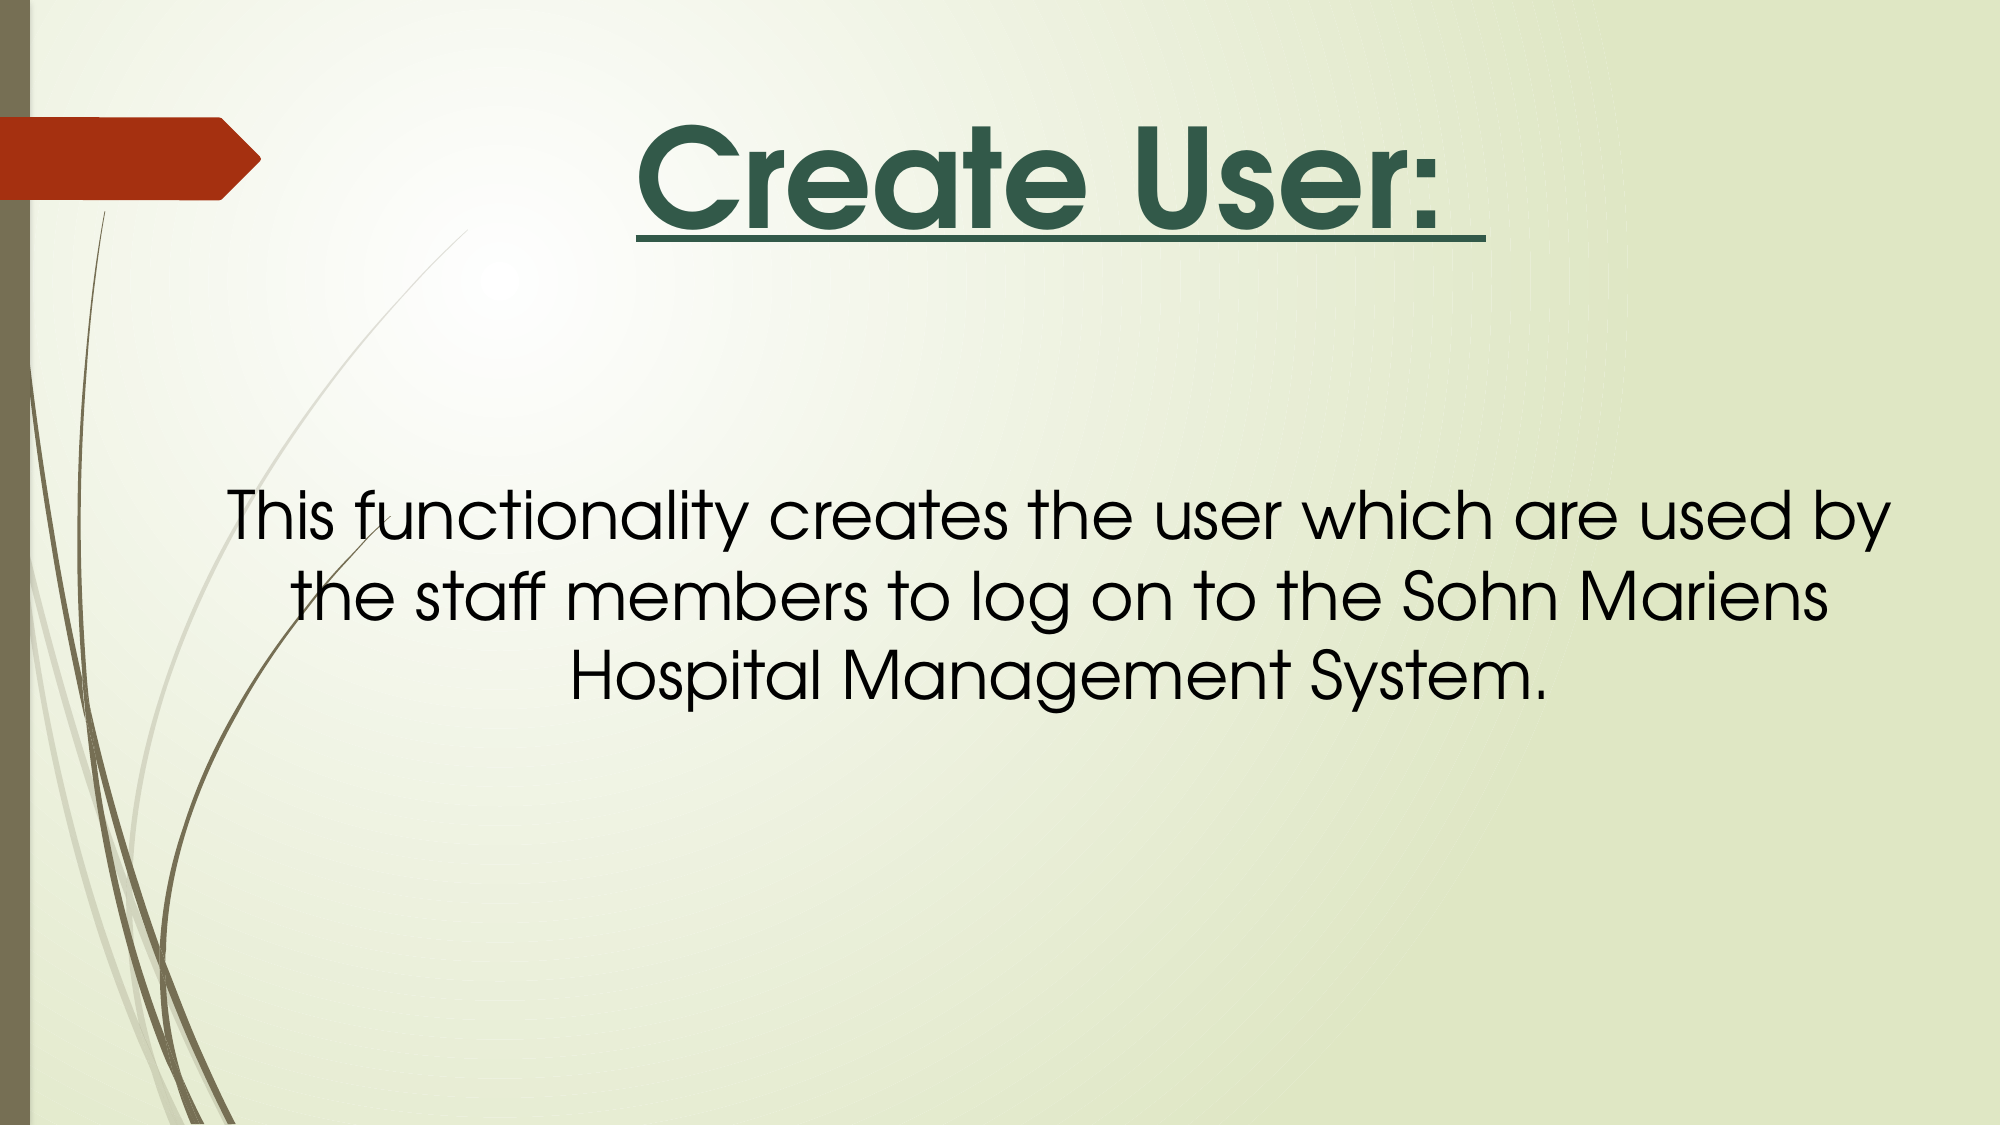

# Create User:
This functionality creates the user which are used by the staff members to log on to the Sohn Mariens Hospital Management System.